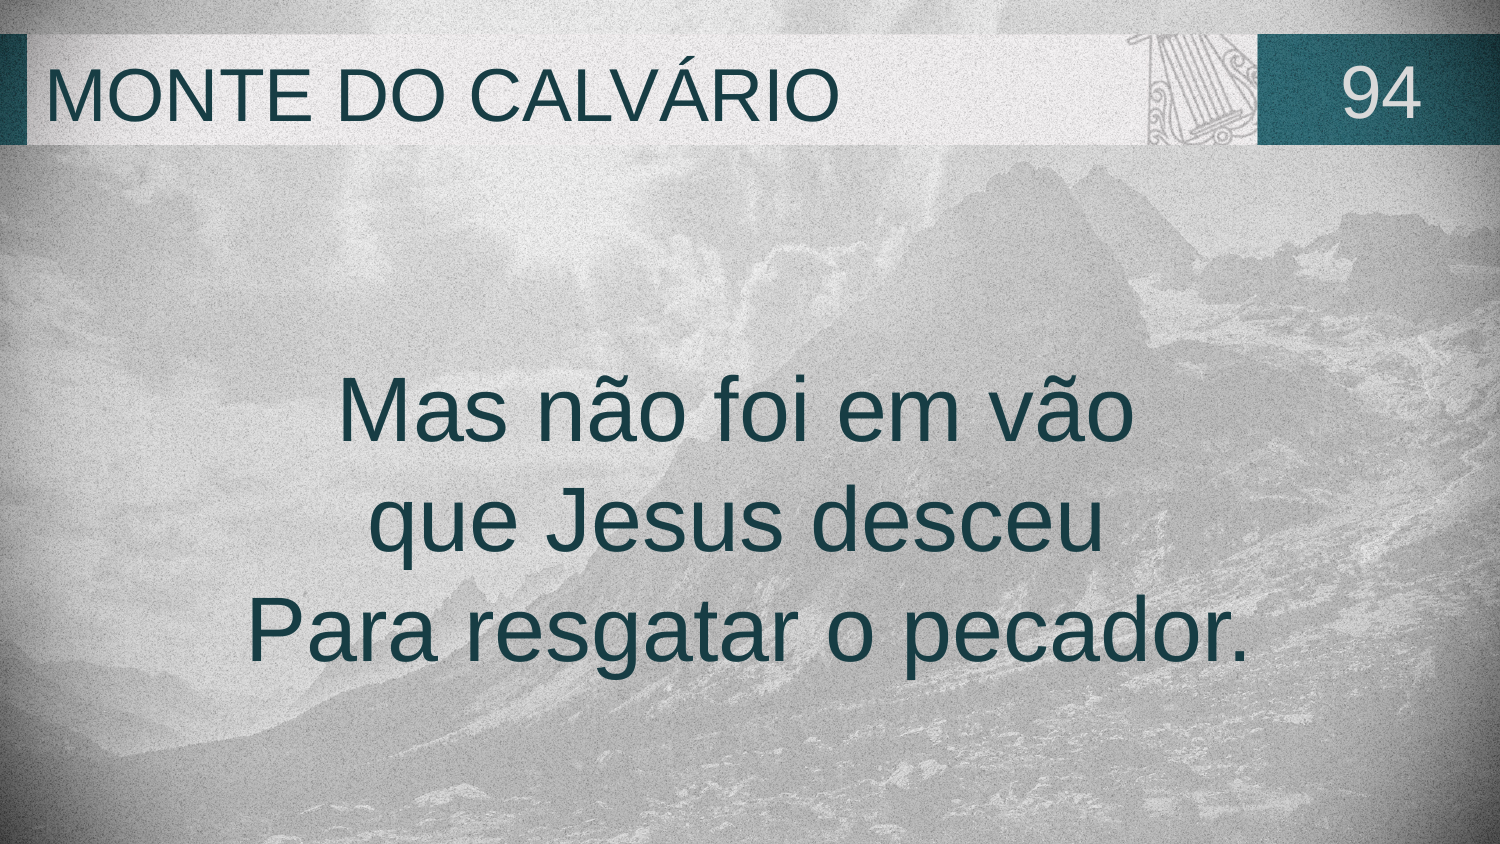

# MONTE DO CALVÁRIO
94
Mas não foi em vão
que Jesus desceu
Para resgatar o pecador.